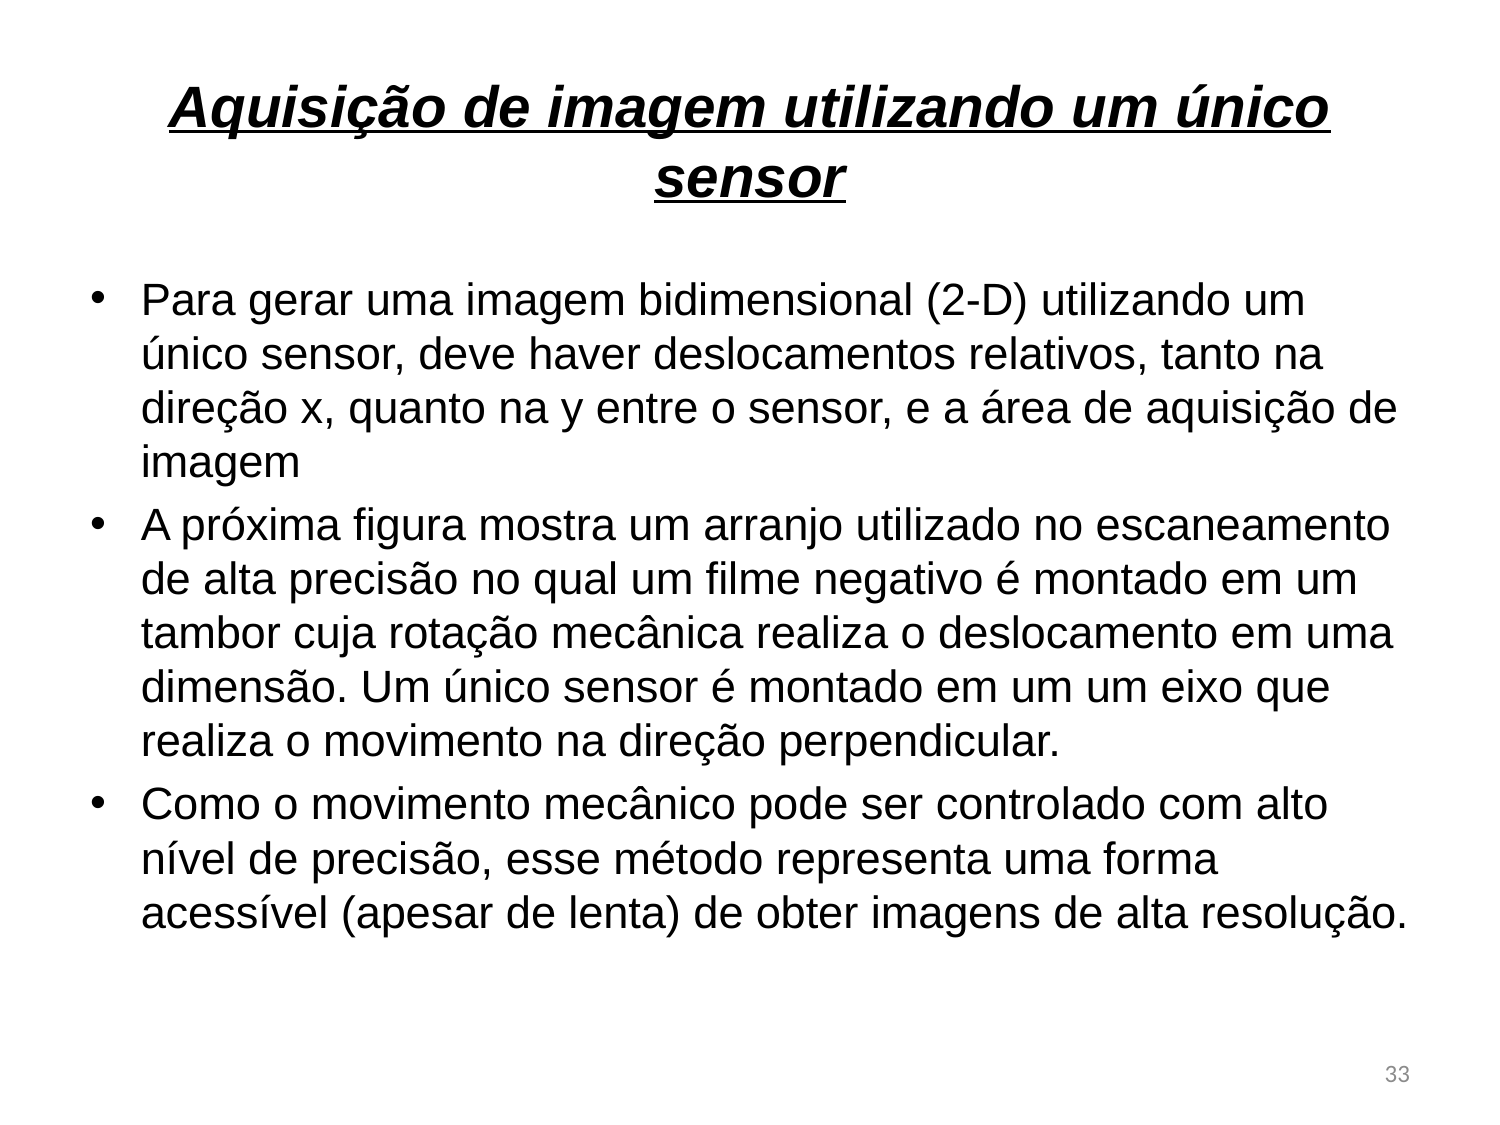

# Aquisição de imagem utilizando um único sensor
Para gerar uma imagem bidimensional (2-D) utilizando um único sensor, deve haver deslocamentos relativos, tanto na direção x, quanto na y entre o sensor, e a área de aquisição de imagem
A próxima figura mostra um arranjo utilizado no escaneamento de alta precisão no qual um filme negativo é montado em um tambor cuja rotação mecânica realiza o deslocamento em uma dimensão. Um único sensor é montado em um um eixo que realiza o movimento na direção perpendicular.
Como o movimento mecânico pode ser controlado com alto nível de precisão, esse método representa uma forma acessível (apesar de lenta) de obter imagens de alta resolução.

33